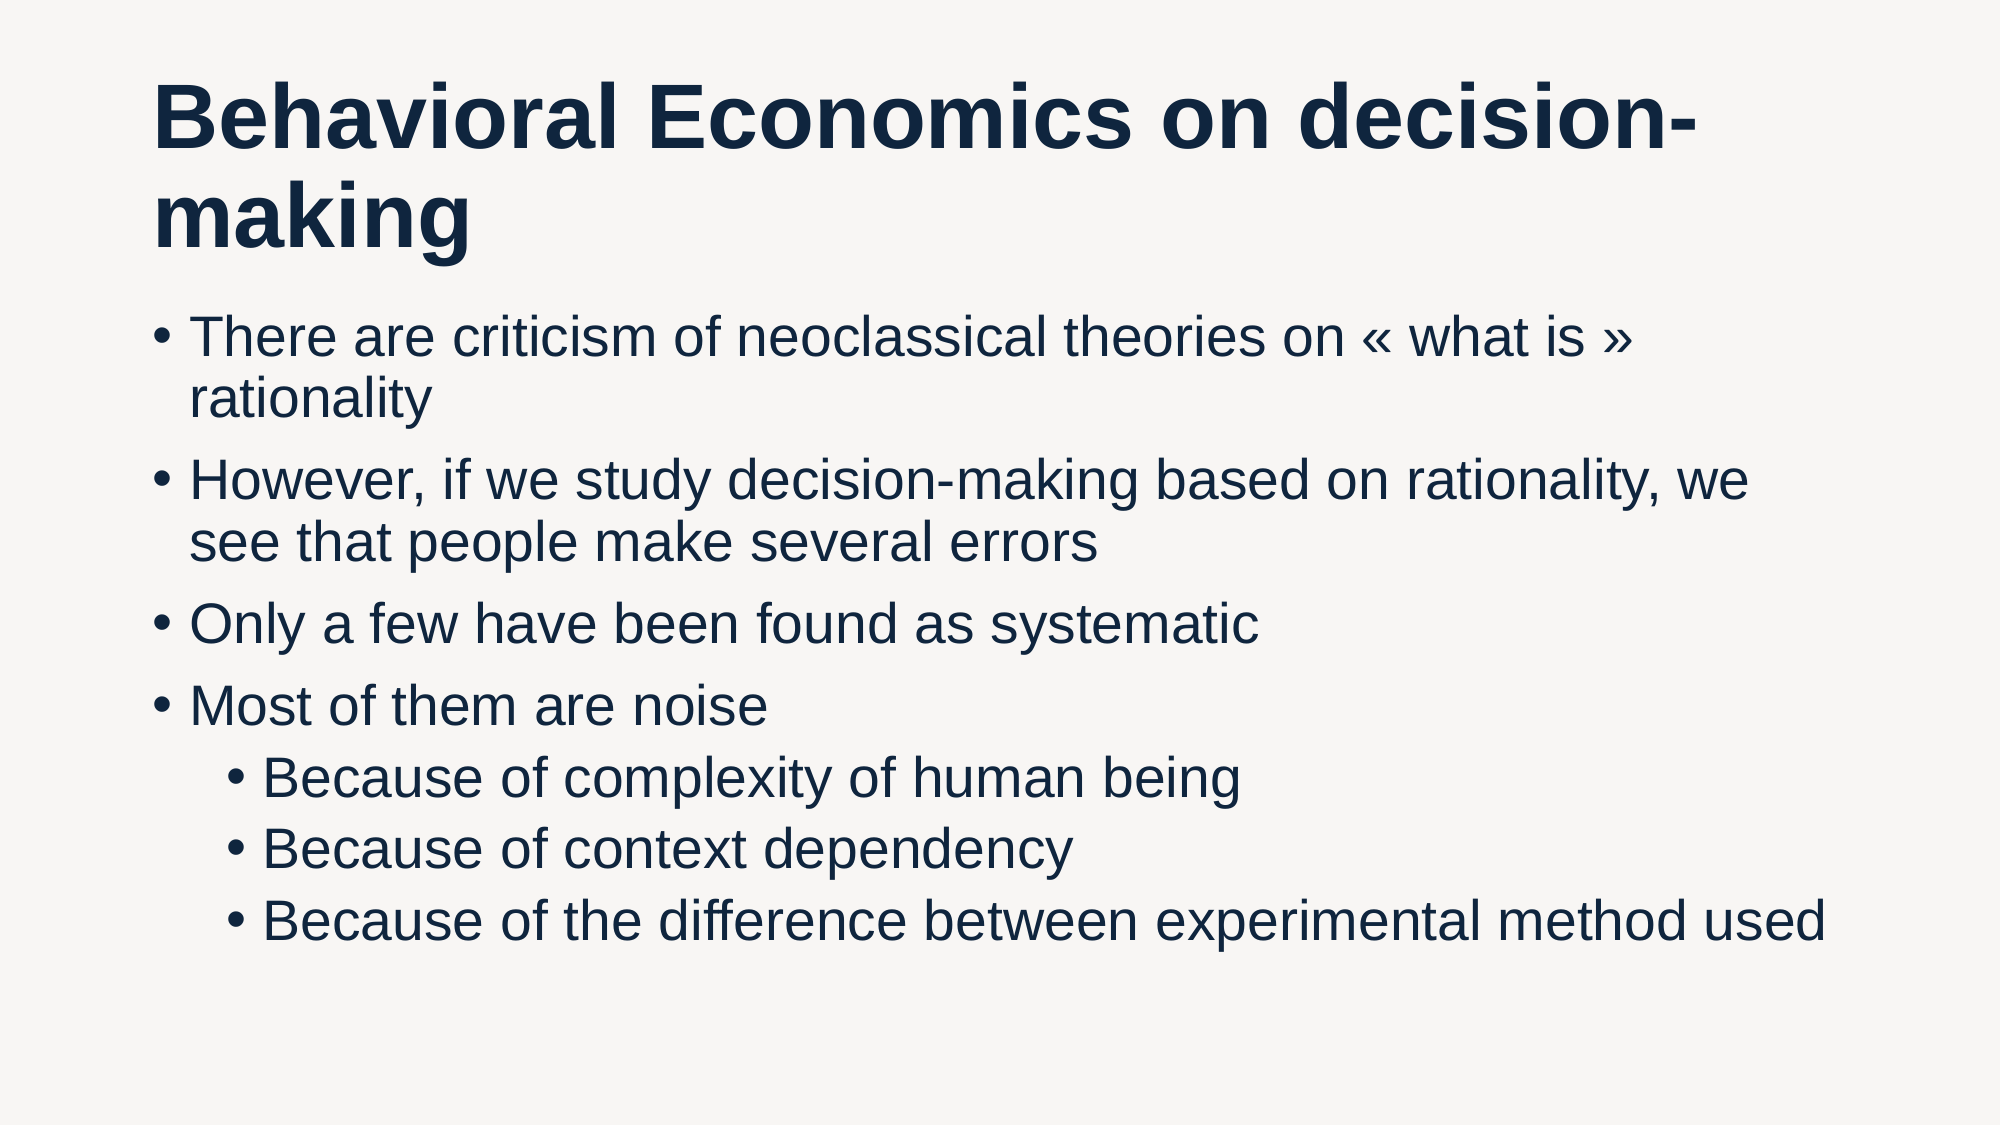

# Behavioral Economics on decision-making
There are criticism of neoclassical theories on « what is » rationality
However, if we study decision-making based on rationality, we see that people make several errors
Only a few have been found as systematic
Most of them are noise
Because of complexity of human being
Because of context dependency
Because of the difference between experimental method used